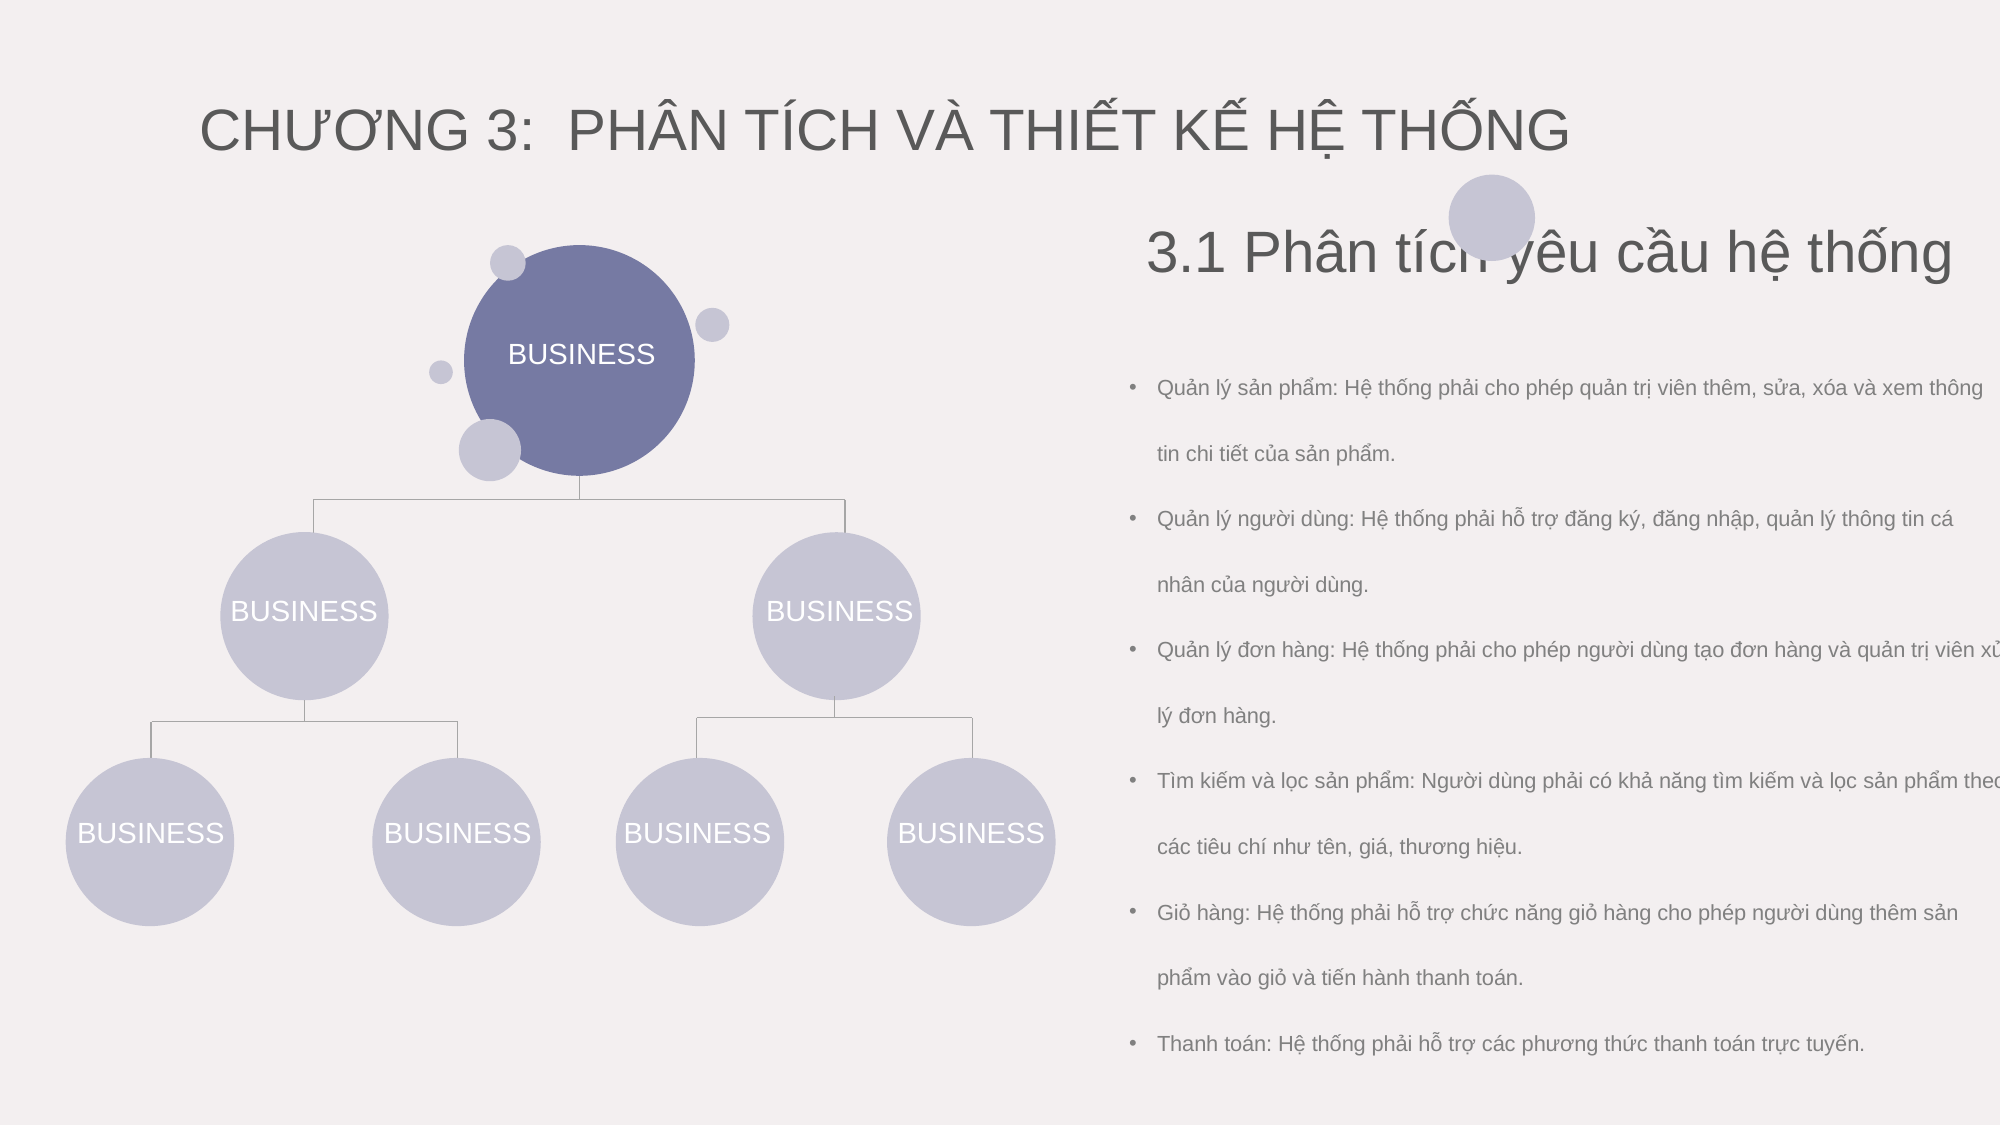

CHƯƠNG 3:  PHÂN TÍCH VÀ THIẾT KẾ HỆ THỐNG

3.1 Phân tích yêu cầu hệ thống
Quản lý sản phẩm: Hệ thống phải cho phép quản trị viên thêm, sửa, xóa và xem thông tin chi tiết của sản phẩm.
Quản lý người dùng: Hệ thống phải hỗ trợ đăng ký, đăng nhập, quản lý thông tin cá nhân của người dùng.
Quản lý đơn hàng: Hệ thống phải cho phép người dùng tạo đơn hàng và quản trị viên xử lý đơn hàng.
Tìm kiếm và lọc sản phẩm: Người dùng phải có khả năng tìm kiếm và lọc sản phẩm theo các tiêu chí như tên, giá, thương hiệu.
Giỏ hàng: Hệ thống phải hỗ trợ chức năng giỏ hàng cho phép người dùng thêm sản phẩm vào giỏ và tiến hành thanh toán.
Thanh toán: Hệ thống phải hỗ trợ các phương thức thanh toán trực tuyến.
BUSINESS

BUSINESS
BUSINESS

BUSINESS
BUSINESS
BUSINESS
BUSINESS